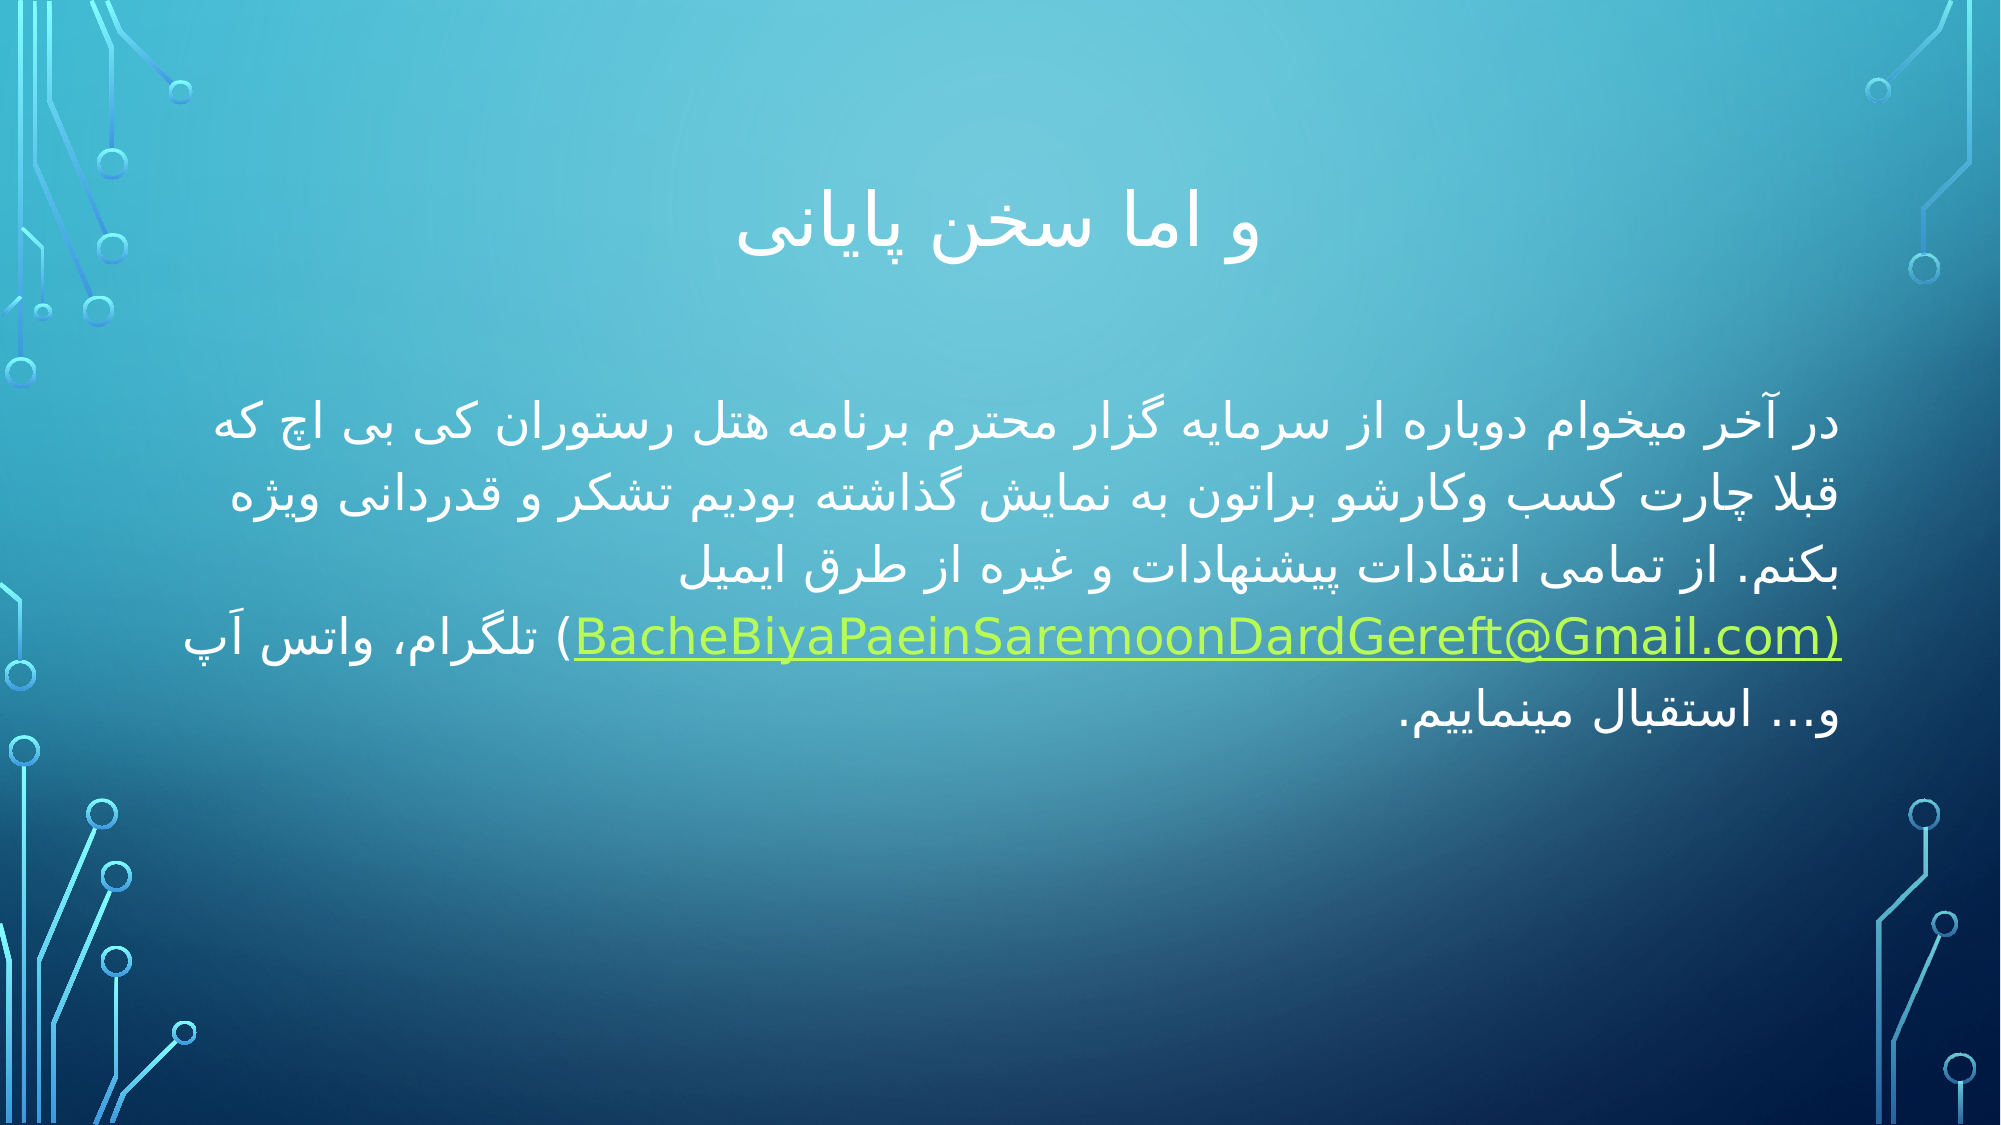

# و اما سخن پایانی
در آخر میخوام دوباره از سرمایه گزار محترم برنامه هتل رستوران کی بی اچ که قبلا چارت کسب وکارشو براتون به نمایش گذاشته بودیم تشکر و قدردانی ویژه بکنم. از تمامی انتقادات پیشنهادات و غیره از طرق ایمیل BacheBiyaPaeinSaremoonDardGereft@Gmail.com)) تلگرام، واتس اَپ و... استقبال مینماییم.